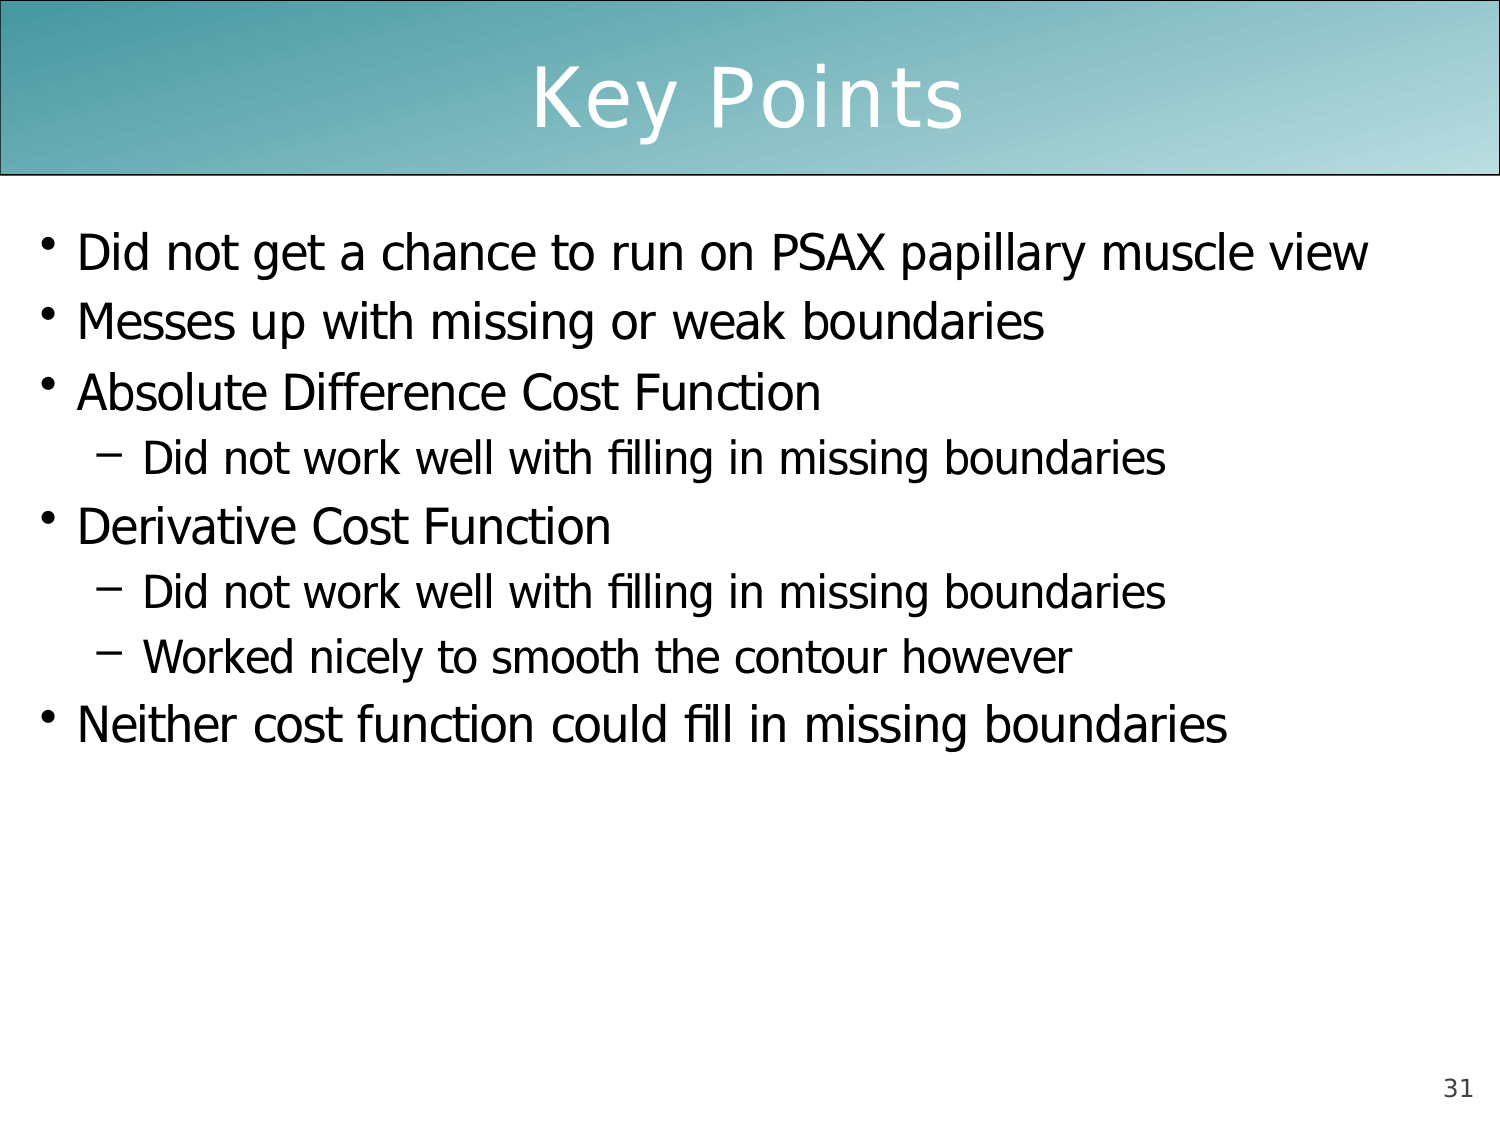

# Key Points
Did not get a chance to run on PSAX papillary muscle view
Messes up with missing or weak boundaries
Absolute Difference Cost Function
Did not work well with filling in missing boundaries
Derivative Cost Function
Did not work well with filling in missing boundaries
Worked nicely to smooth the contour however
Neither cost function could fill in missing boundaries